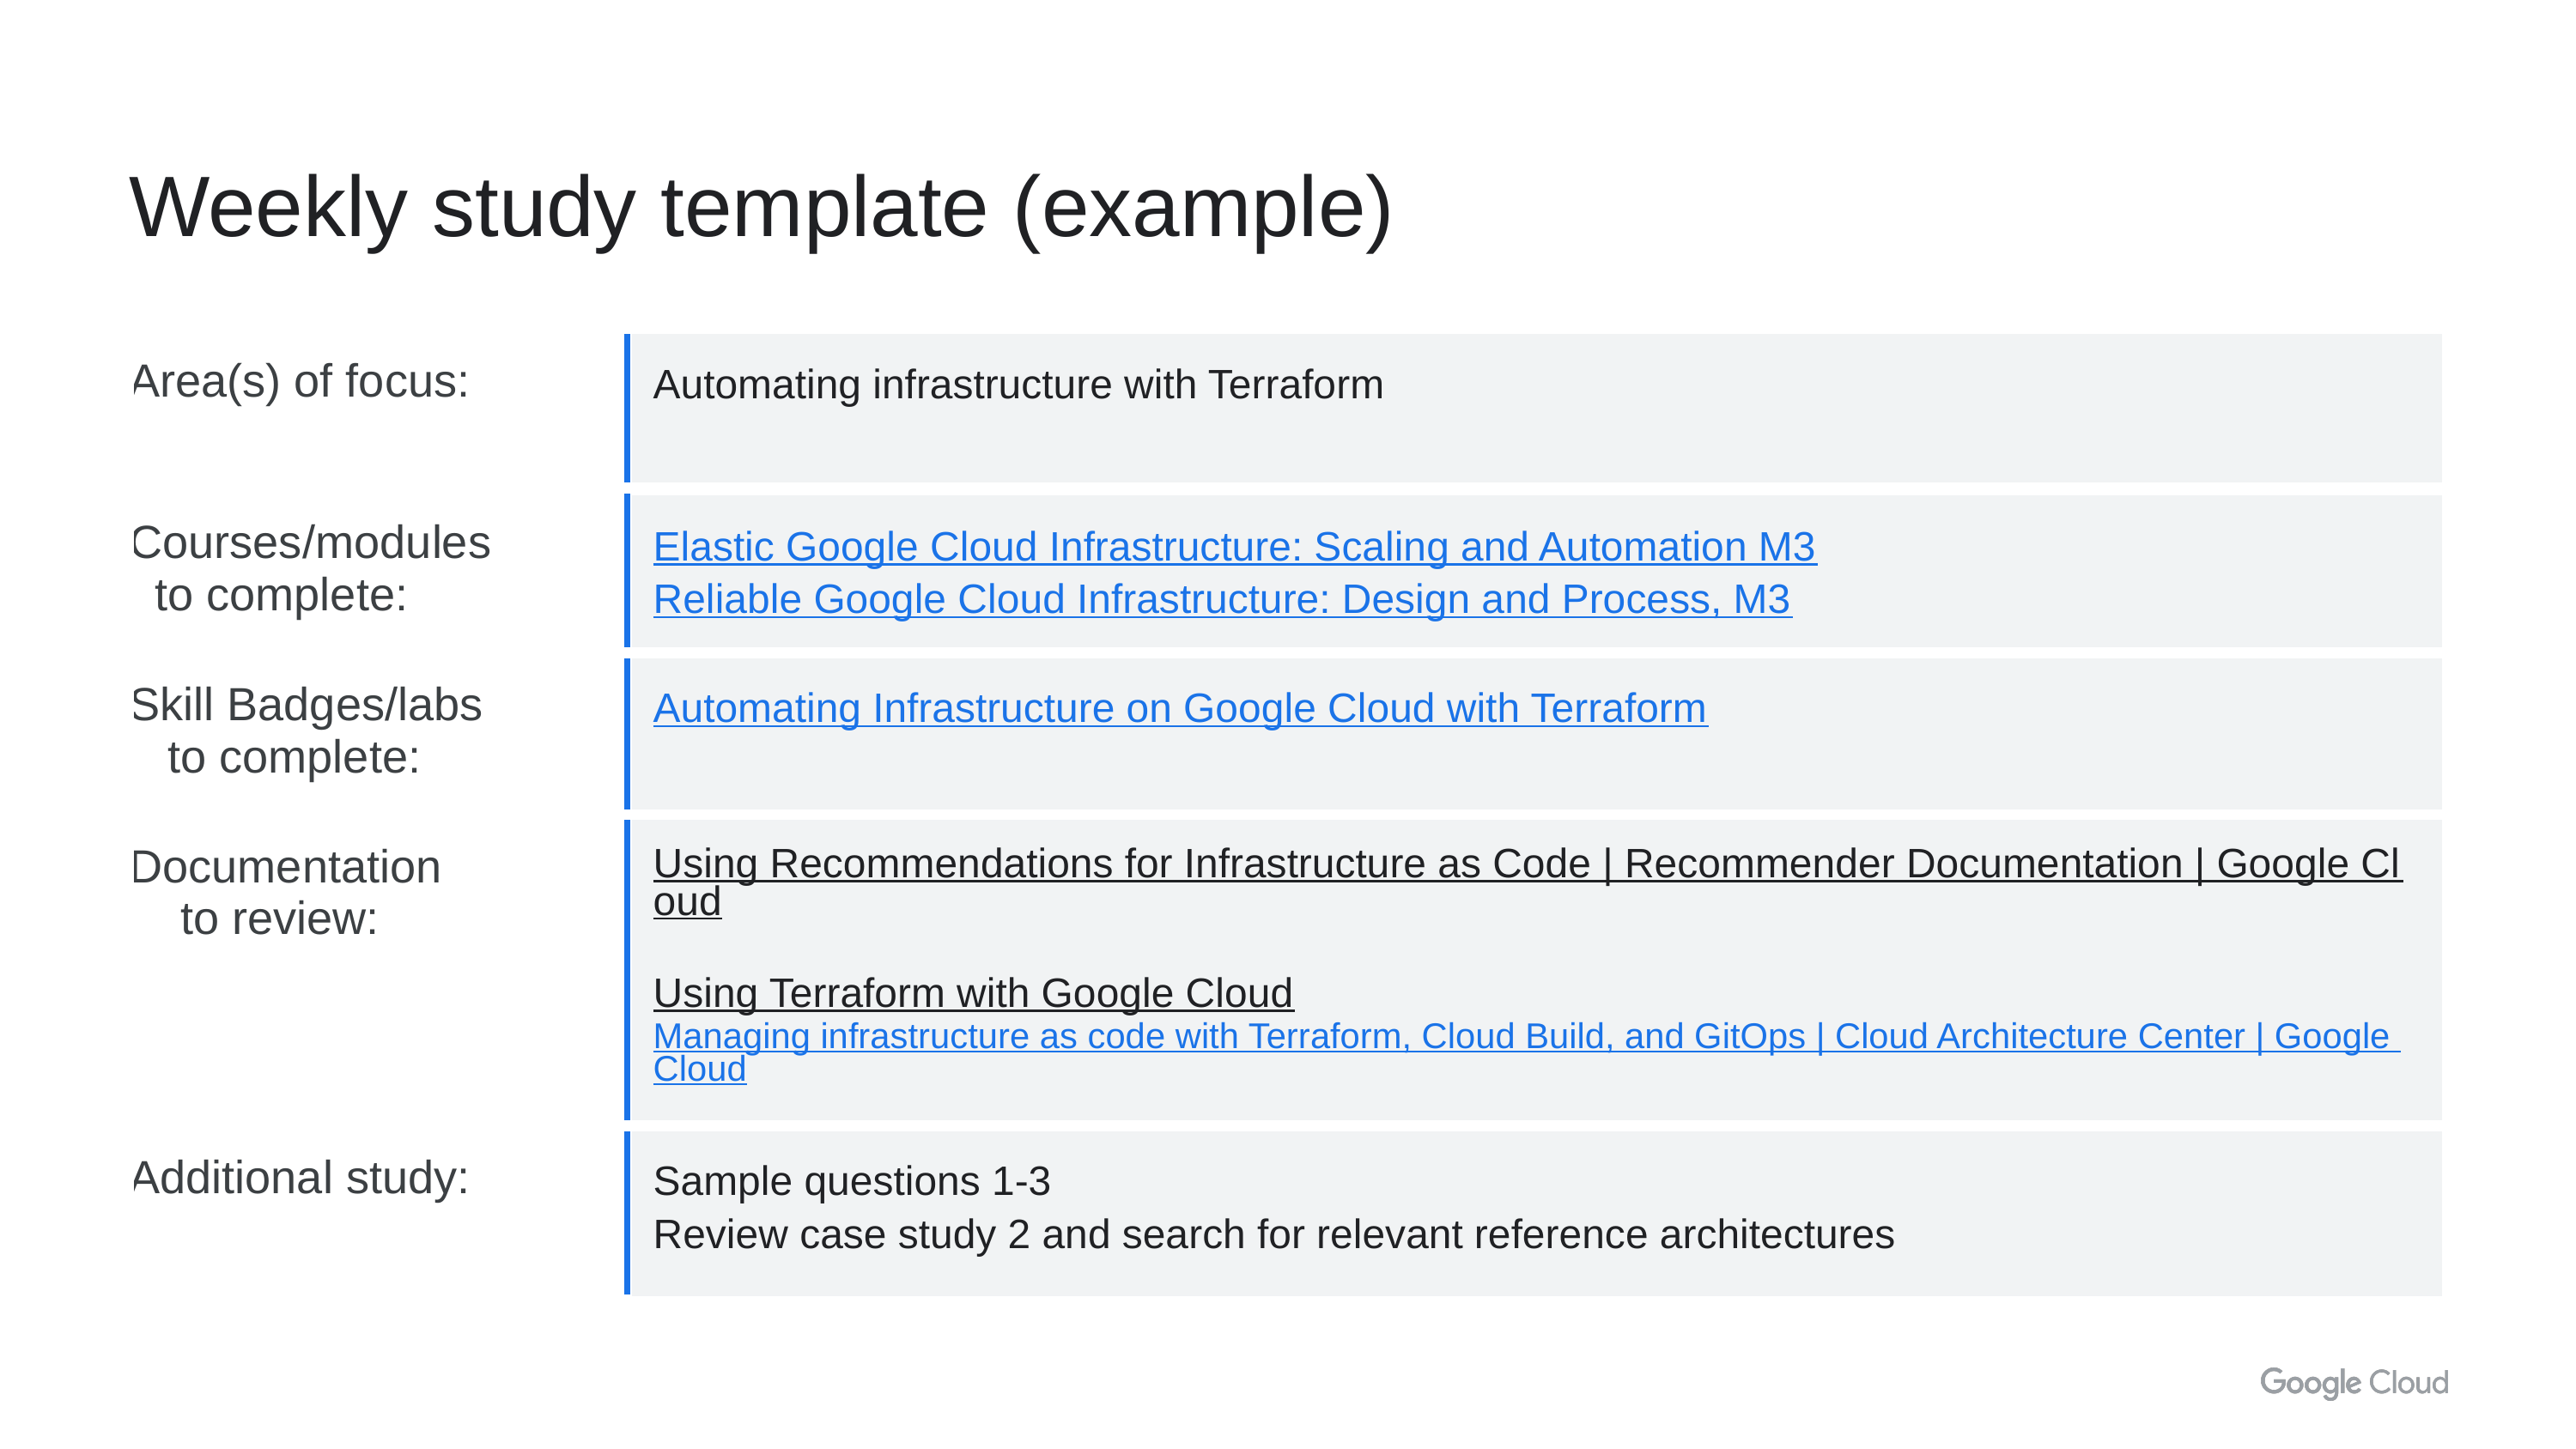

# Weekly study template (example)
| Area(s) of focus: | Automating infrastructure with Terraform |
| --- | --- |
| Courses/modules to complete: | Elastic Google Cloud Infrastructure: Scaling and Automation M3 Reliable Google Cloud Infrastructure: Design and Process, M3 |
| Skill Badges/labs to complete: | Automating Infrastructure on Google Cloud with Terraform |
| Documentation to review: | Using Recommendations for Infrastructure as Code | Recommender Documentation | Google Cloud Using Terraform with Google Cloud Managing infrastructure as code with Terraform, Cloud Build, and GitOps | Cloud Architecture Center | Google Cloud |
| Additional study: | Sample questions 1-3 Review case study 2 and search for relevant reference architectures |